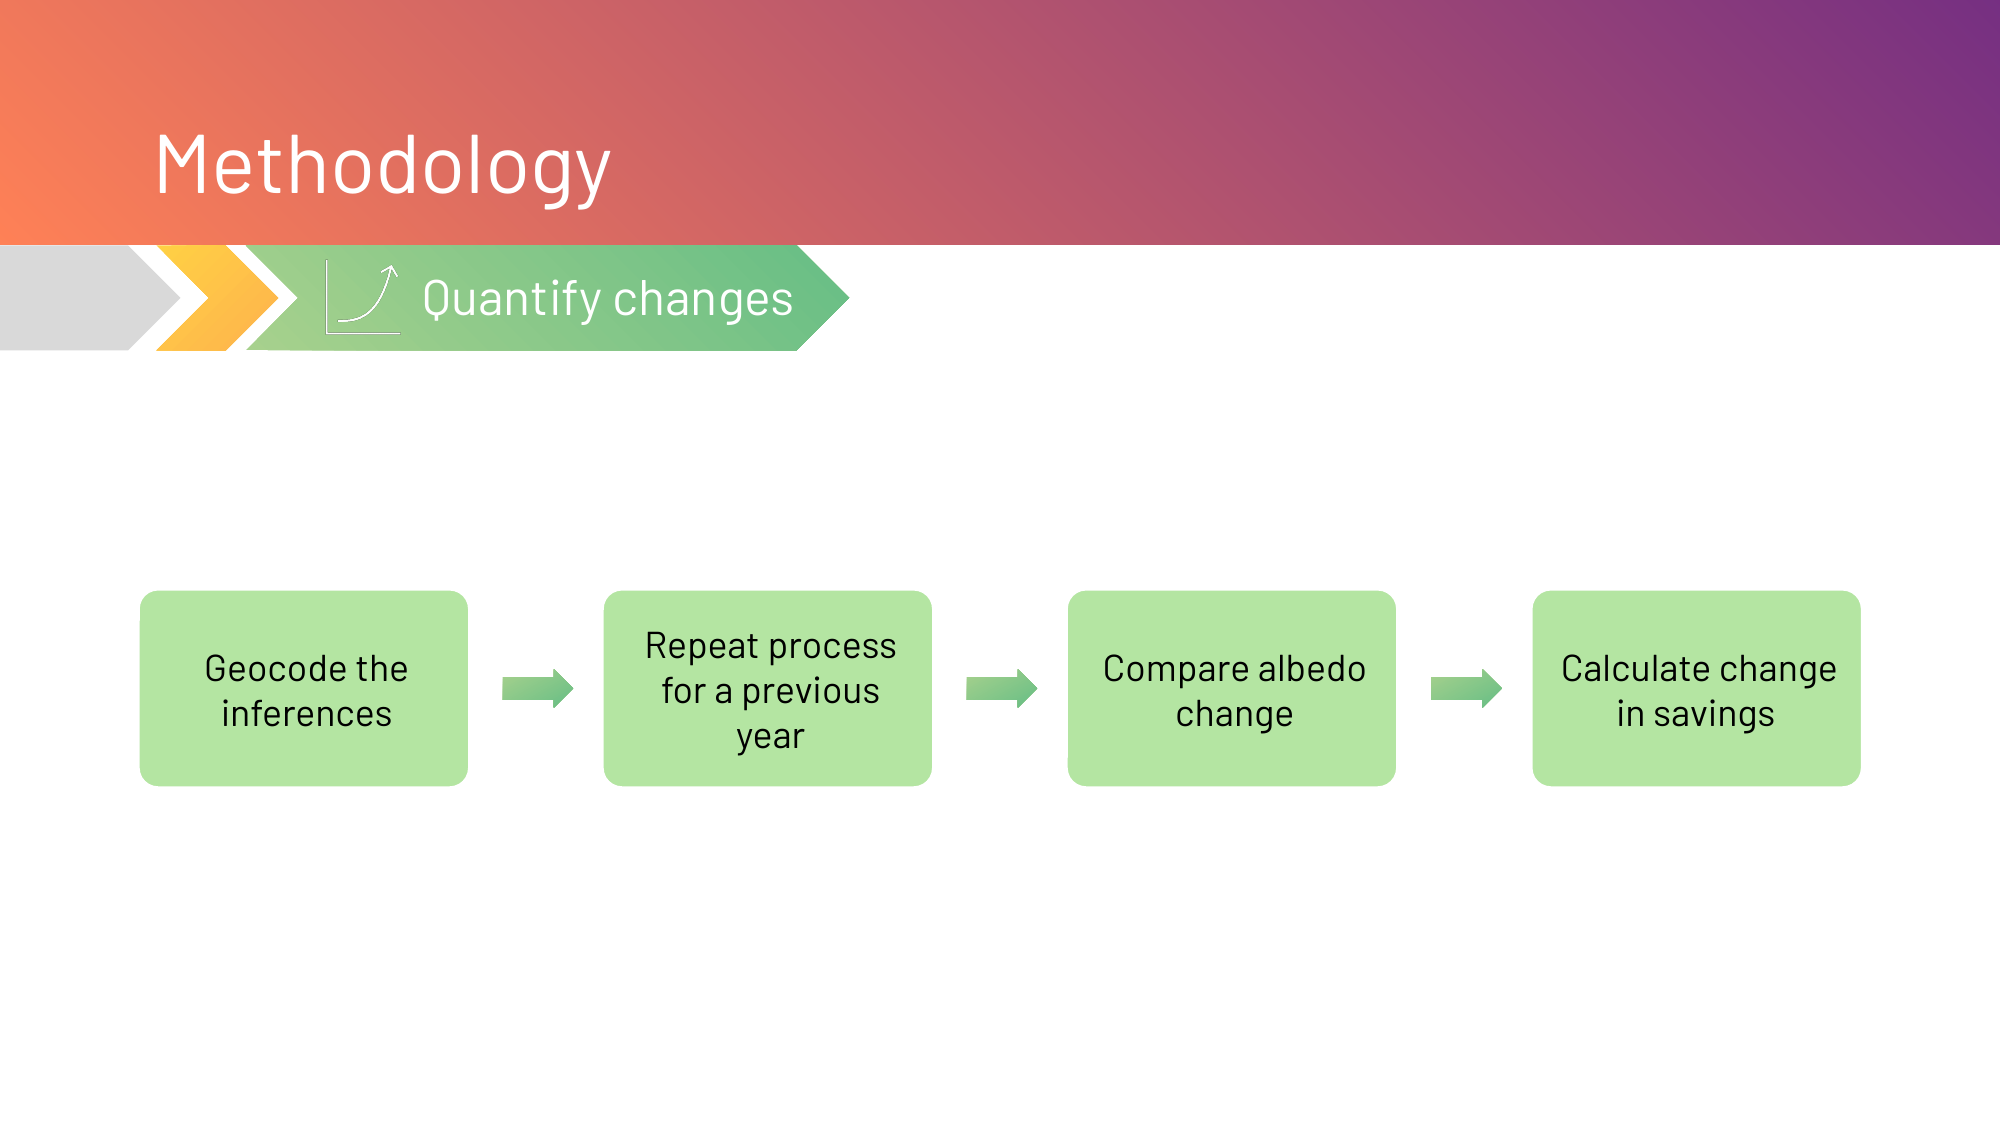

# Methodology

Quantify changes

Geocode the inferences

Repeat process for a previous year

Compare albedo change

Calculate change in savings